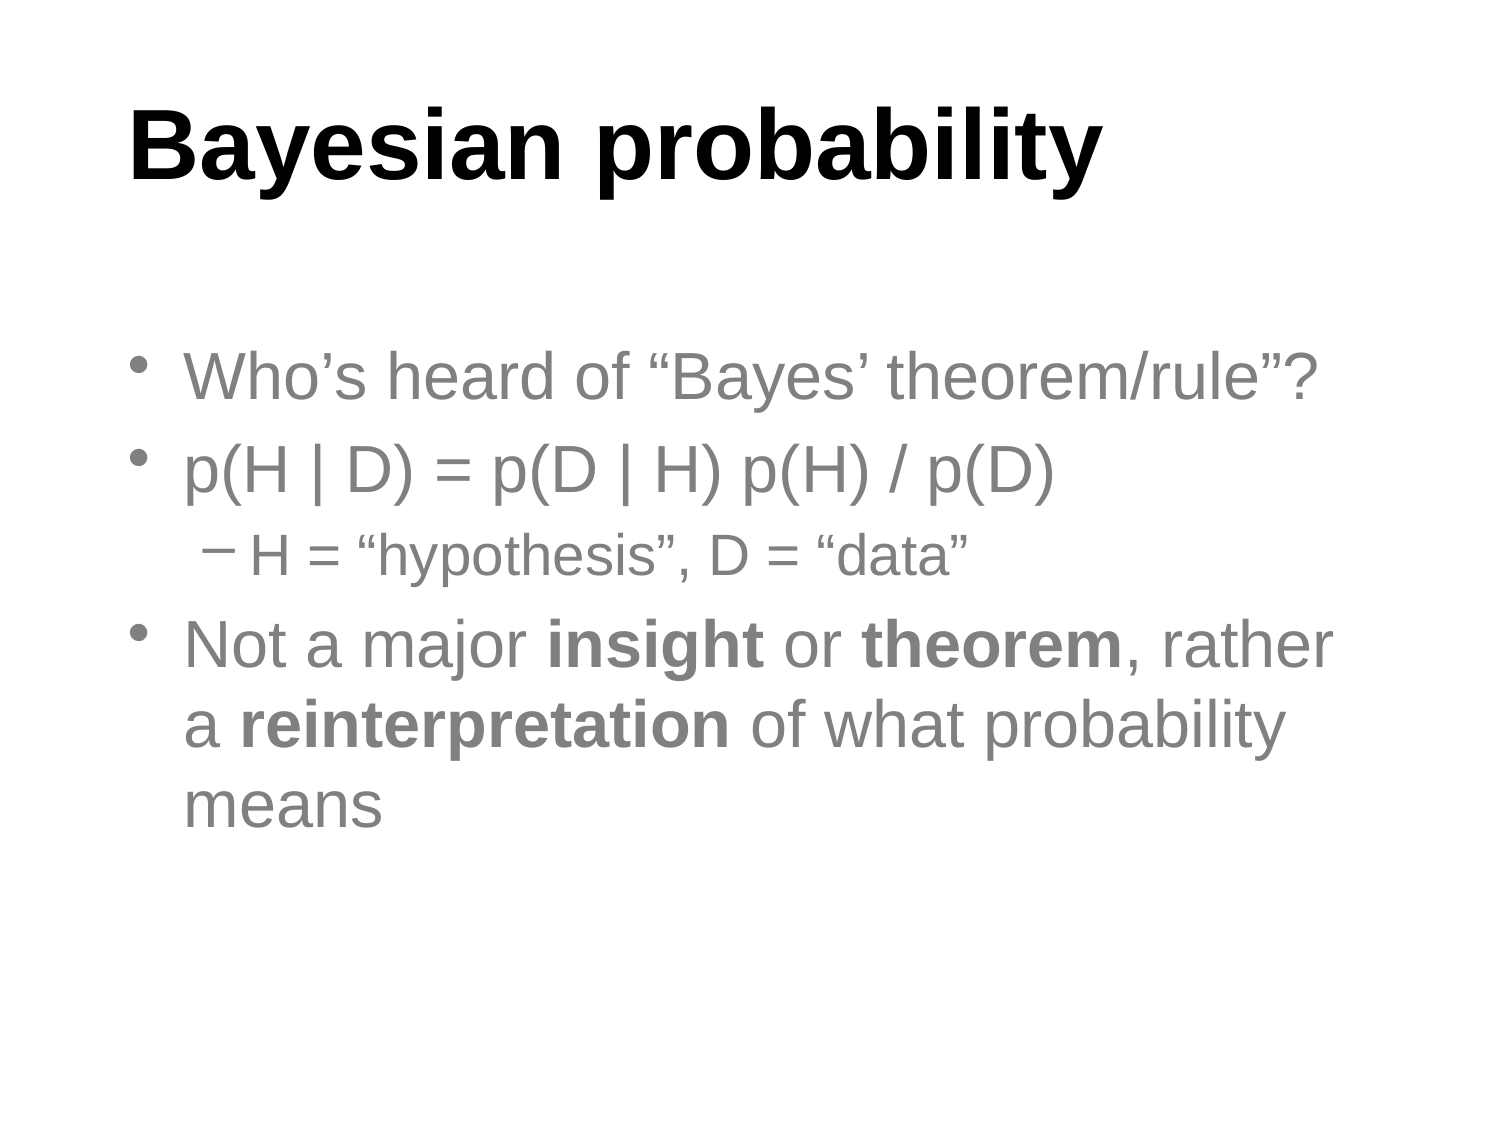

# Bayesian probability
Who’s heard of “Bayes’ theorem/rule”?
p(H | D) = p(D | H) p(H) / p(D)
H = “hypothesis”, D = “data”
Not a major insight or theorem, rather a reinterpretation of what probability means

12